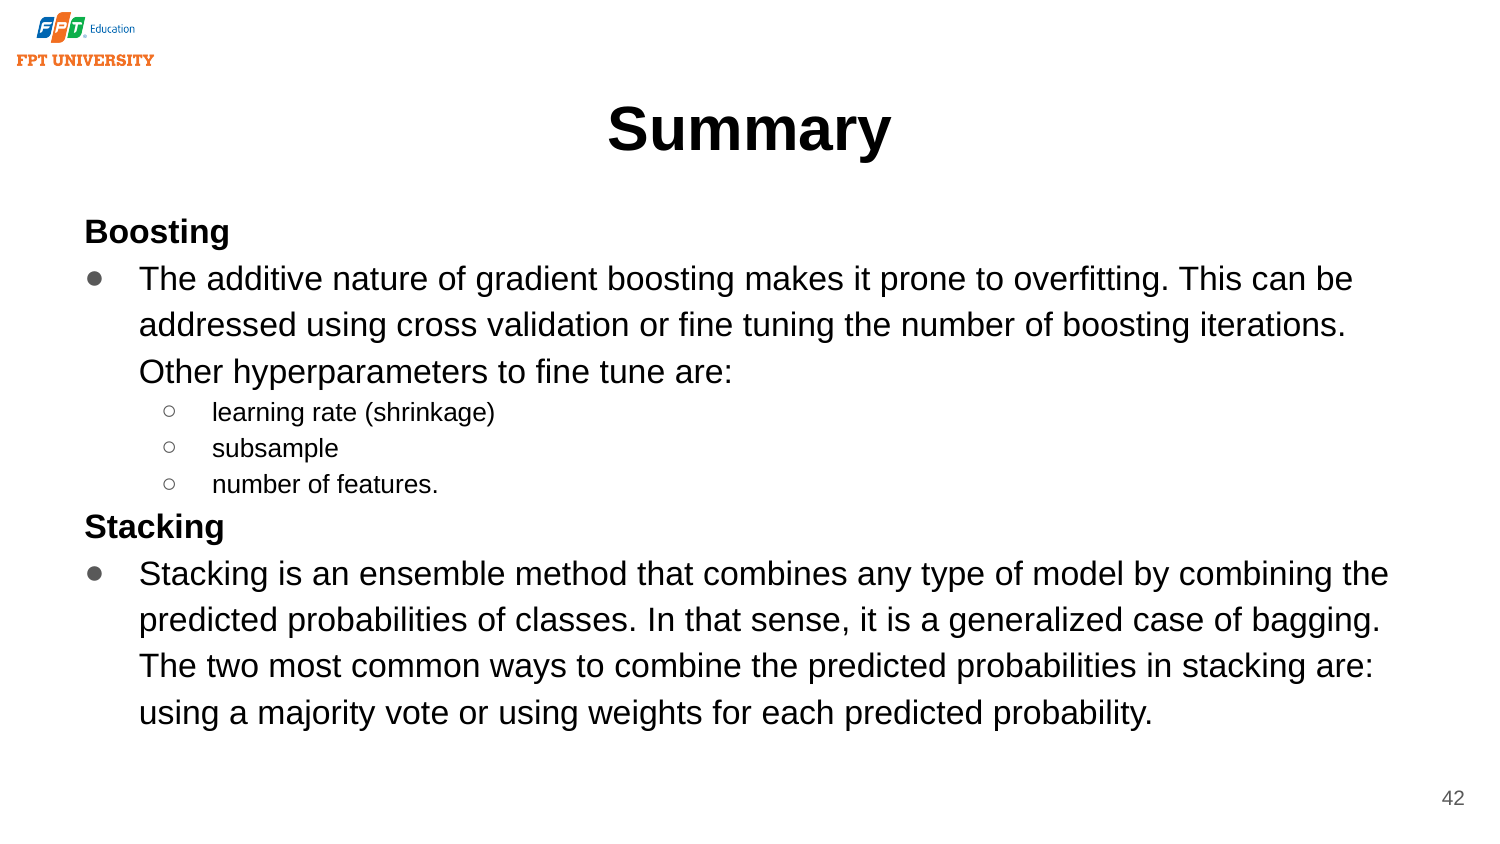

# Summary
Boosting
The additive nature of gradient boosting makes it prone to overfitting. This can be addressed using cross validation or fine tuning the number of boosting iterations. Other hyperparameters to fine tune are:
learning rate (shrinkage)
subsample
number of features.
Stacking
Stacking is an ensemble method that combines any type of model by combining the predicted probabilities of classes. In that sense, it is a generalized case of bagging. The two most common ways to combine the predicted probabilities in stacking are: using a majority vote or using weights for each predicted probability.

42